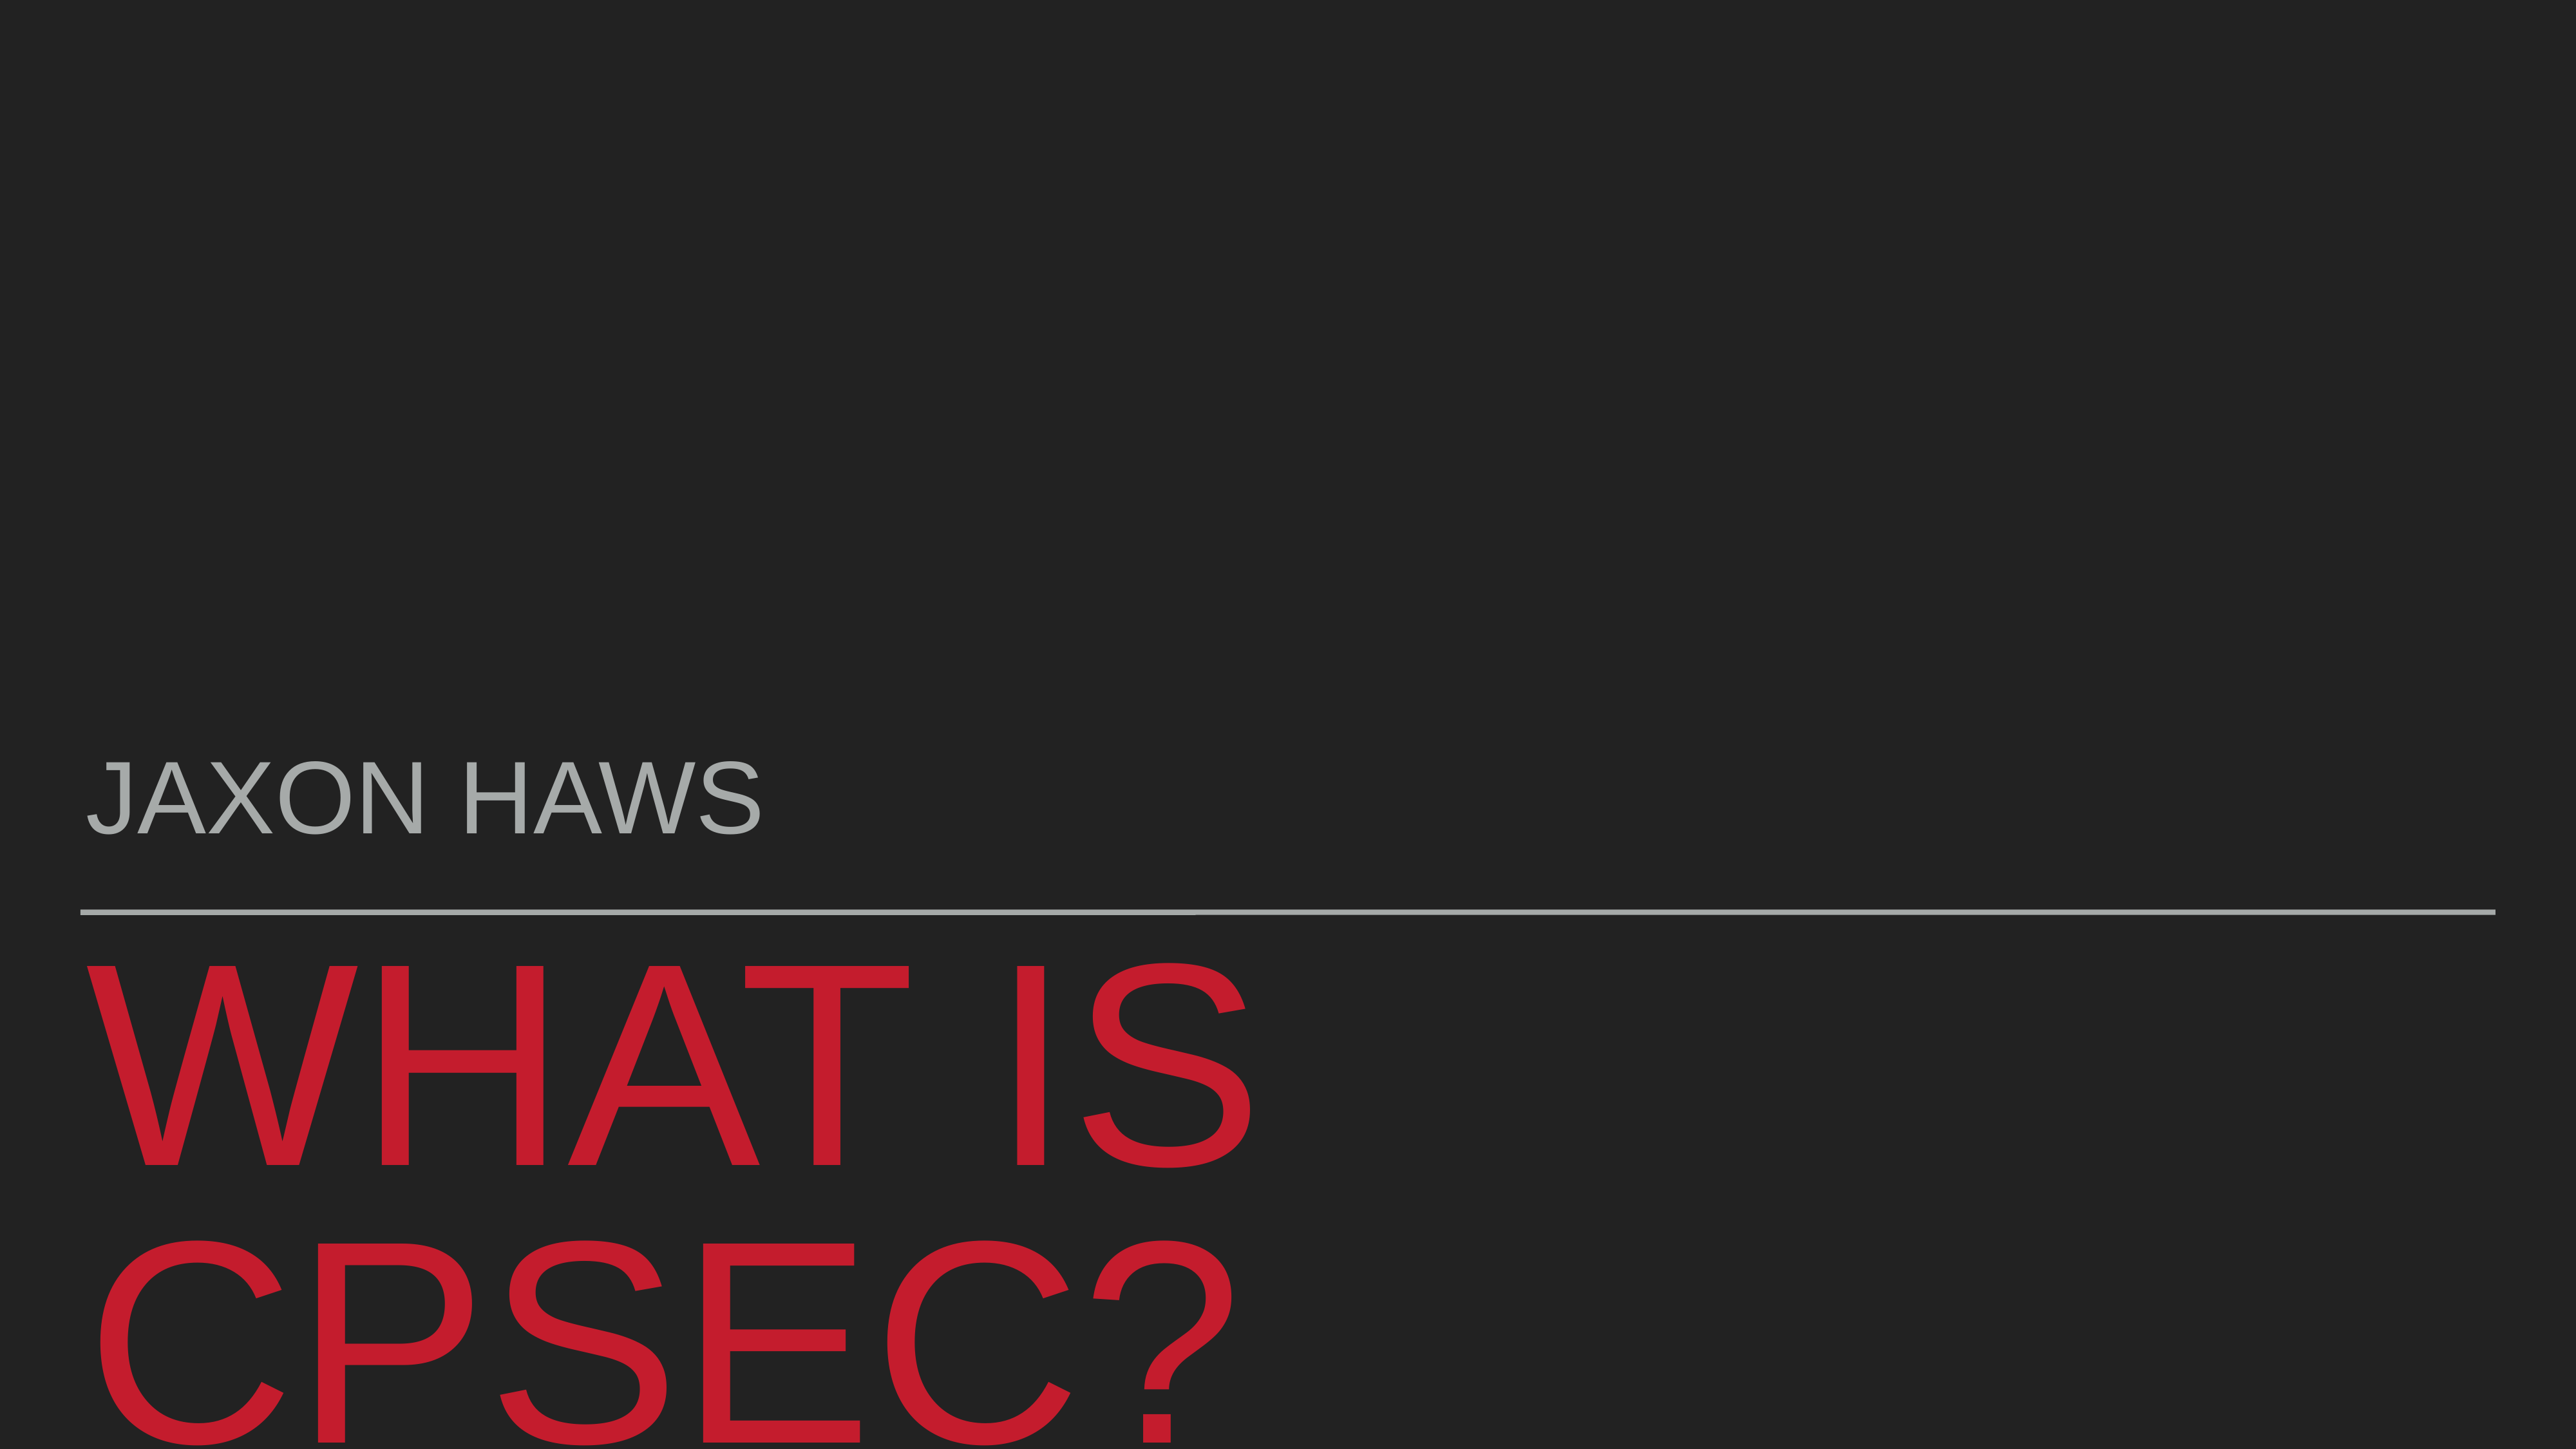

Jaxon Haws
# What is CPSEC?
+ General Security Tips & Advice